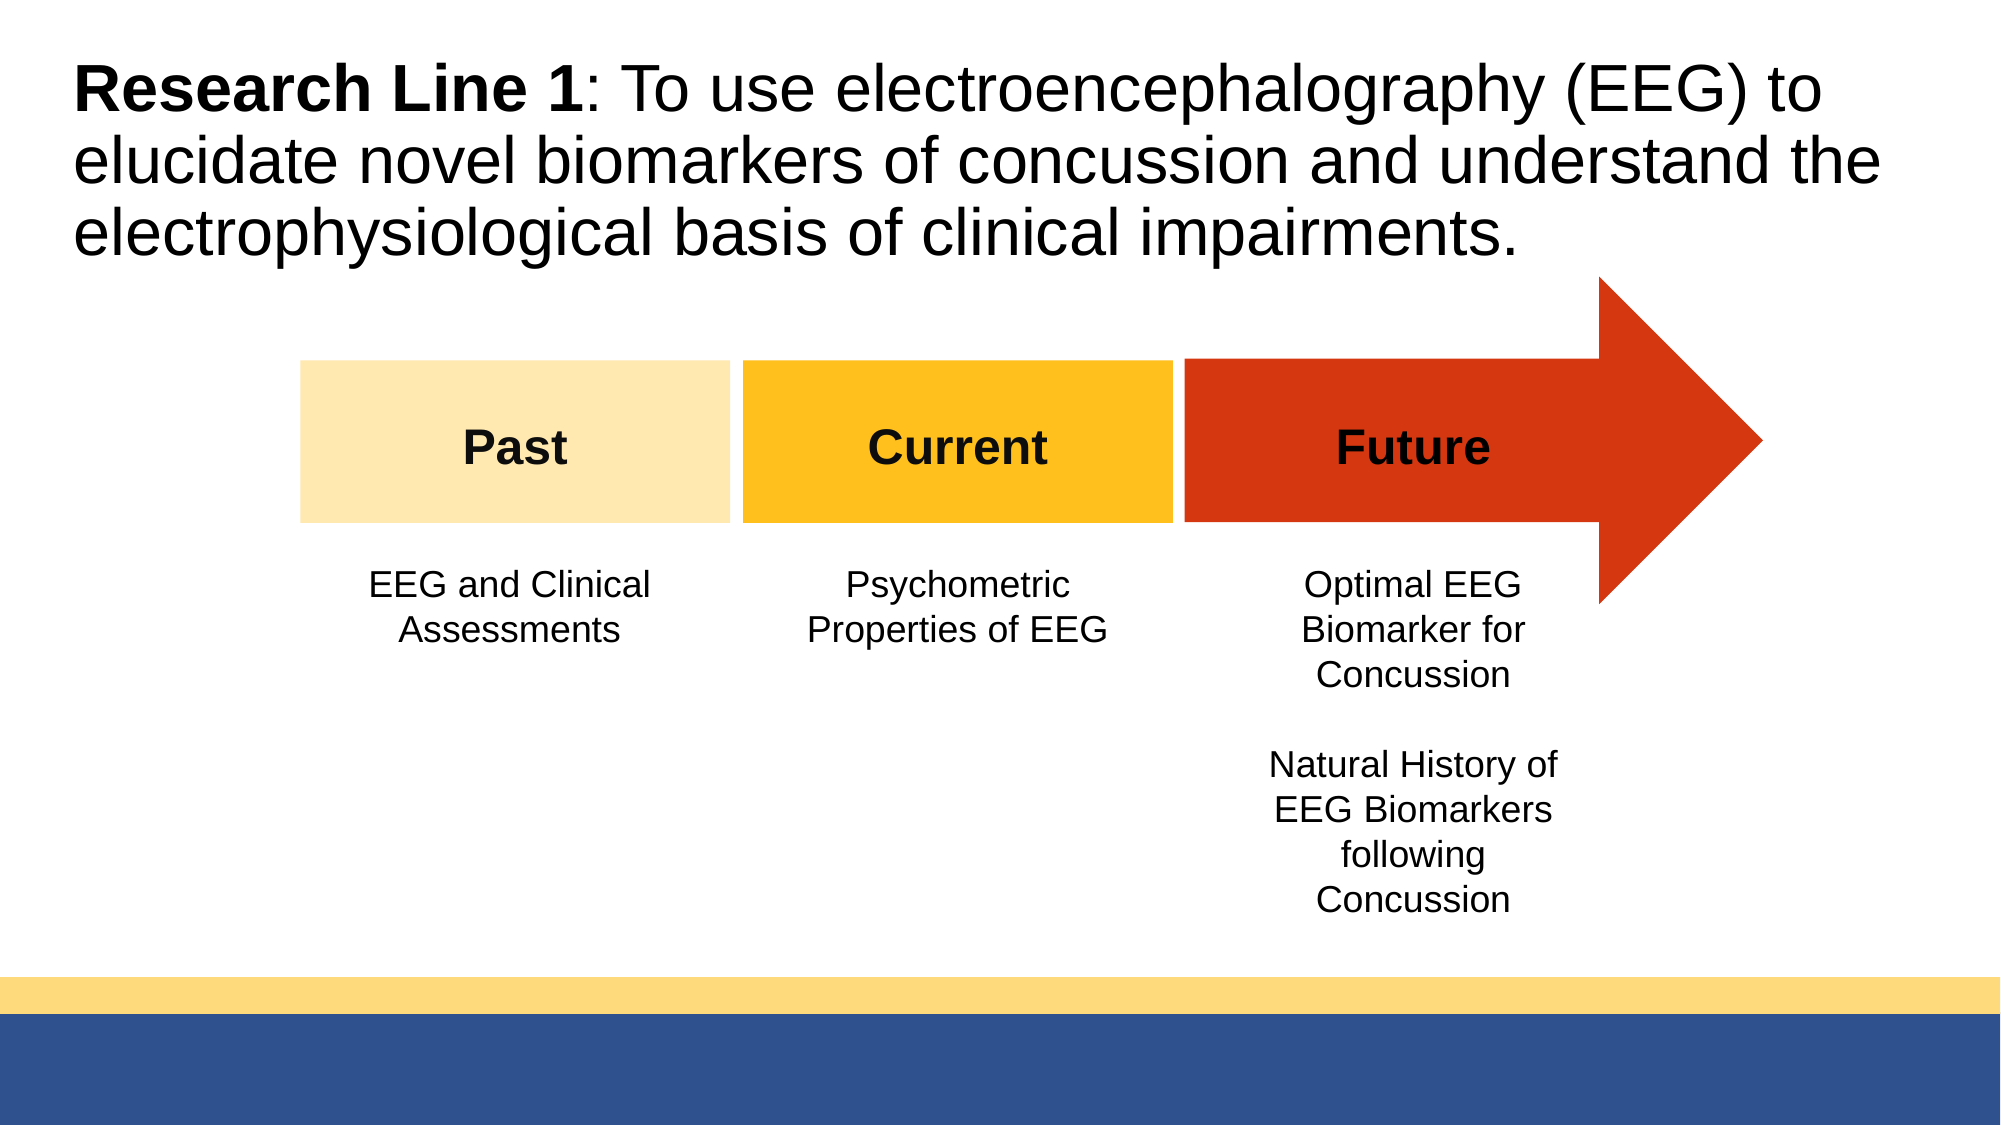

# Research Line 1: To use electroencephalography (EEG) to elucidate novel biomarkers of concussion and understand the electrophysiological basis of clinical impairments.

Past
Current
Future
EEG and Clinical Assessments
Psychometric Properties of EEG
Optimal EEG Biomarker for Concussion

Natural History of EEG Biomarkers following Concussion